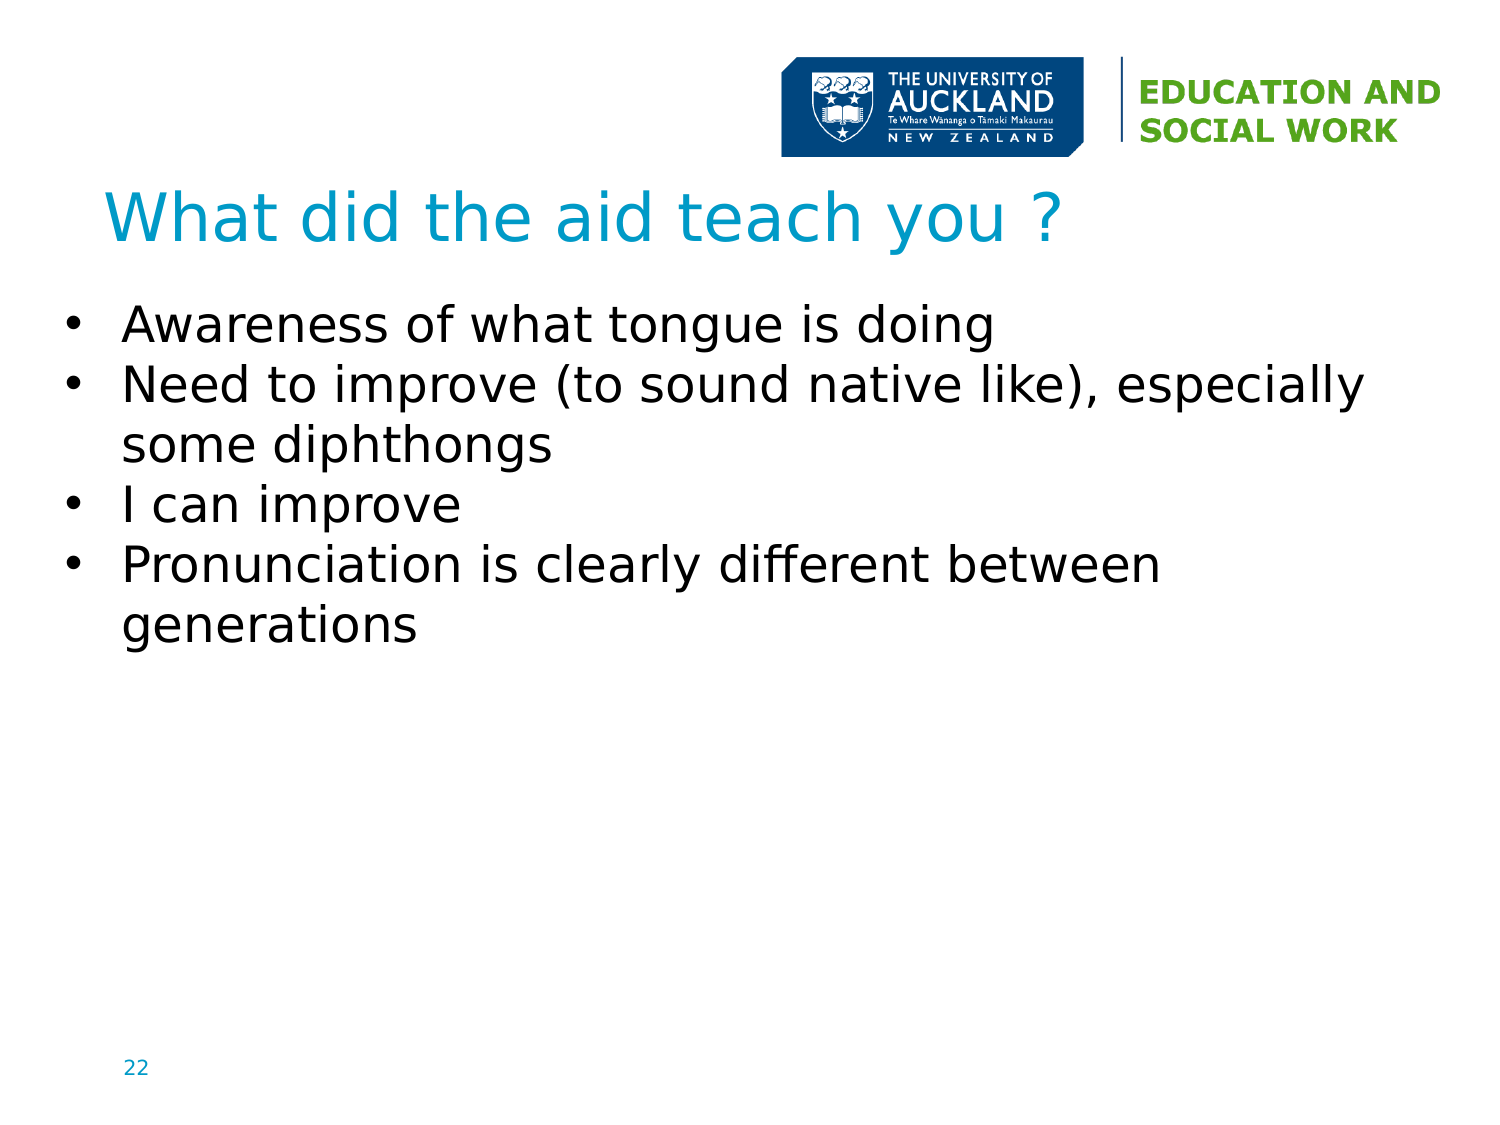

# What did the aid teach you ?
Awareness of what tongue is doing
Need to improve (to sound native like), especially some diphthongs
I can improve
Pronunciation is clearly different between generations

22